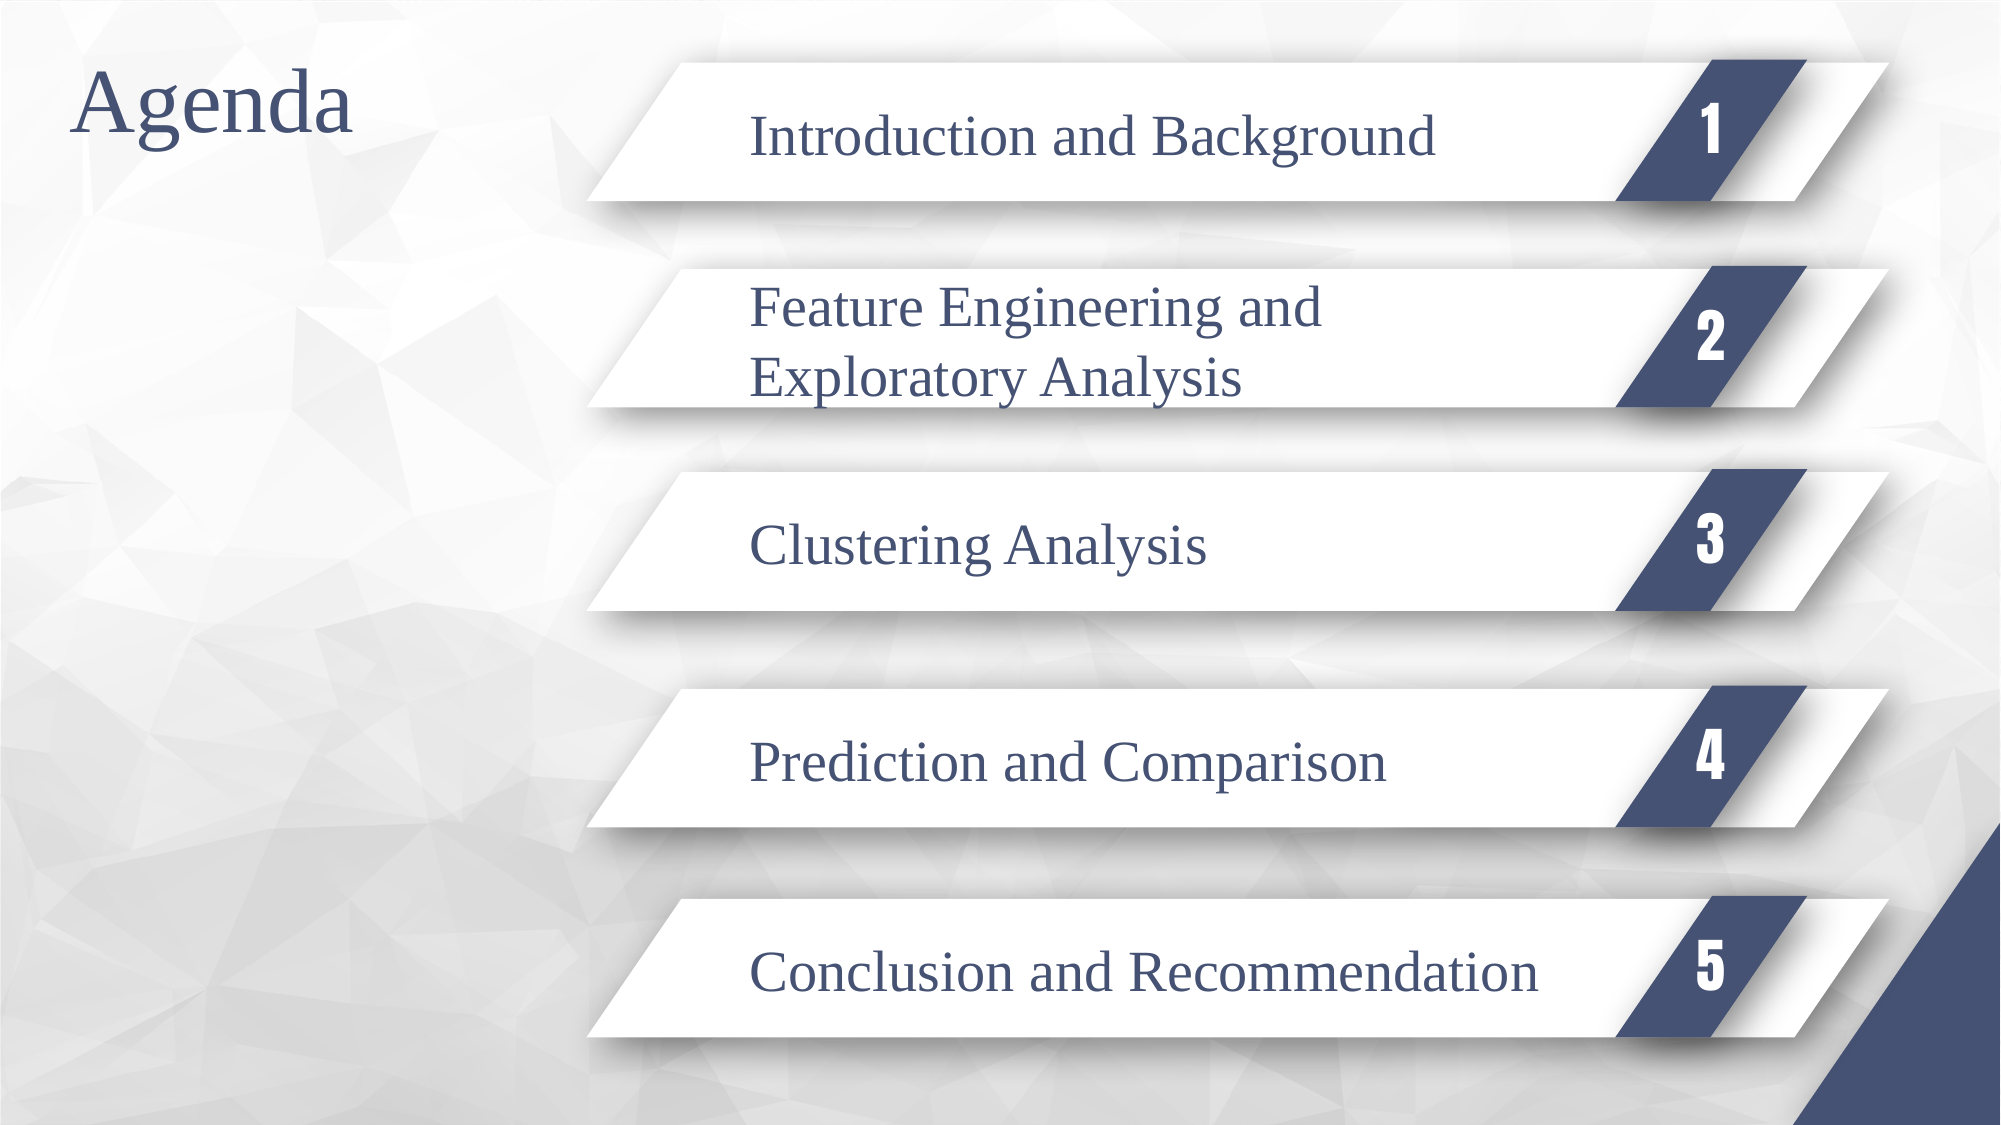

Agenda
1
Introduction and Background
2
Feature Engineering and
Exploratory Analysis
3
Clustering Analysis
4
Prediction and Comparison

5
Conclusion and Recommendation